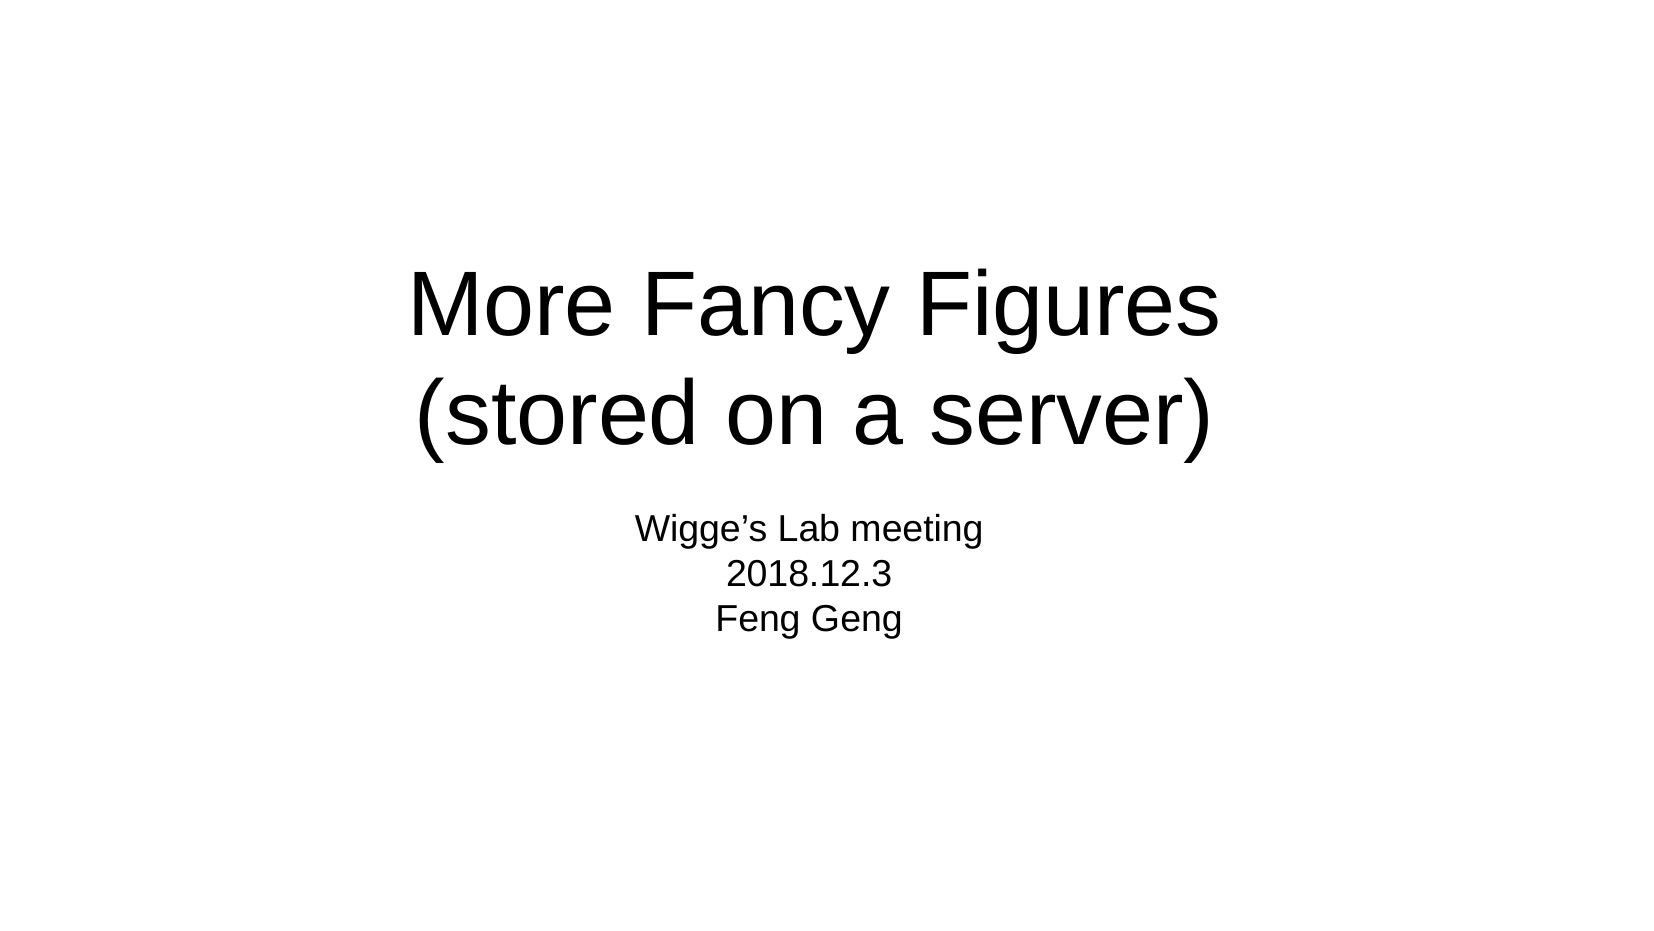

More Fancy Figures
(stored on a server)
Wigge’s Lab meeting
2018.12.3
Feng Geng